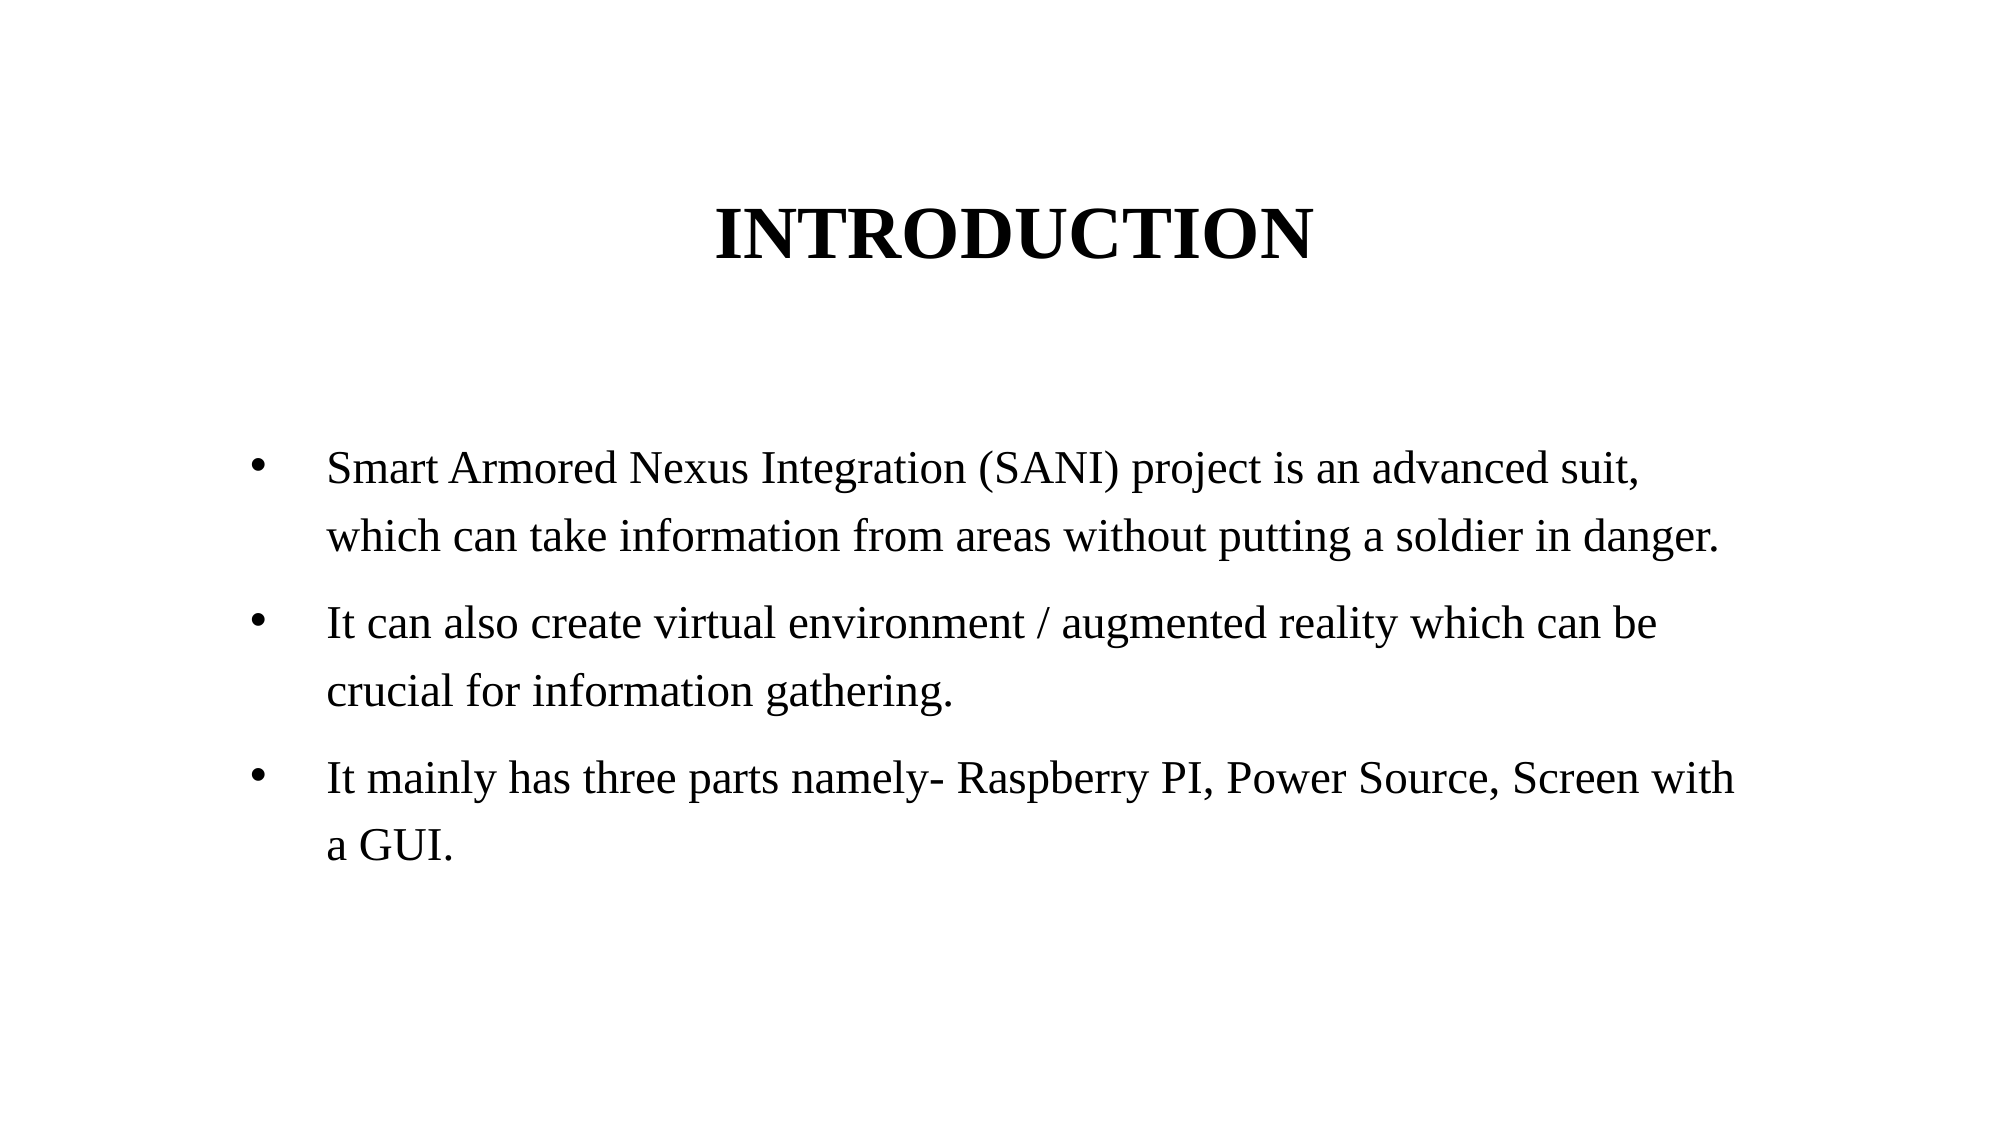

# INTRODUCTION
Smart Armored Nexus Integration (SANI) project is an advanced suit, which can take information from areas without putting a soldier in danger.
It can also create virtual environment / augmented reality which can be crucial for information gathering.
It mainly has three parts namely- Raspberry PI, Power Source, Screen with a GUI.